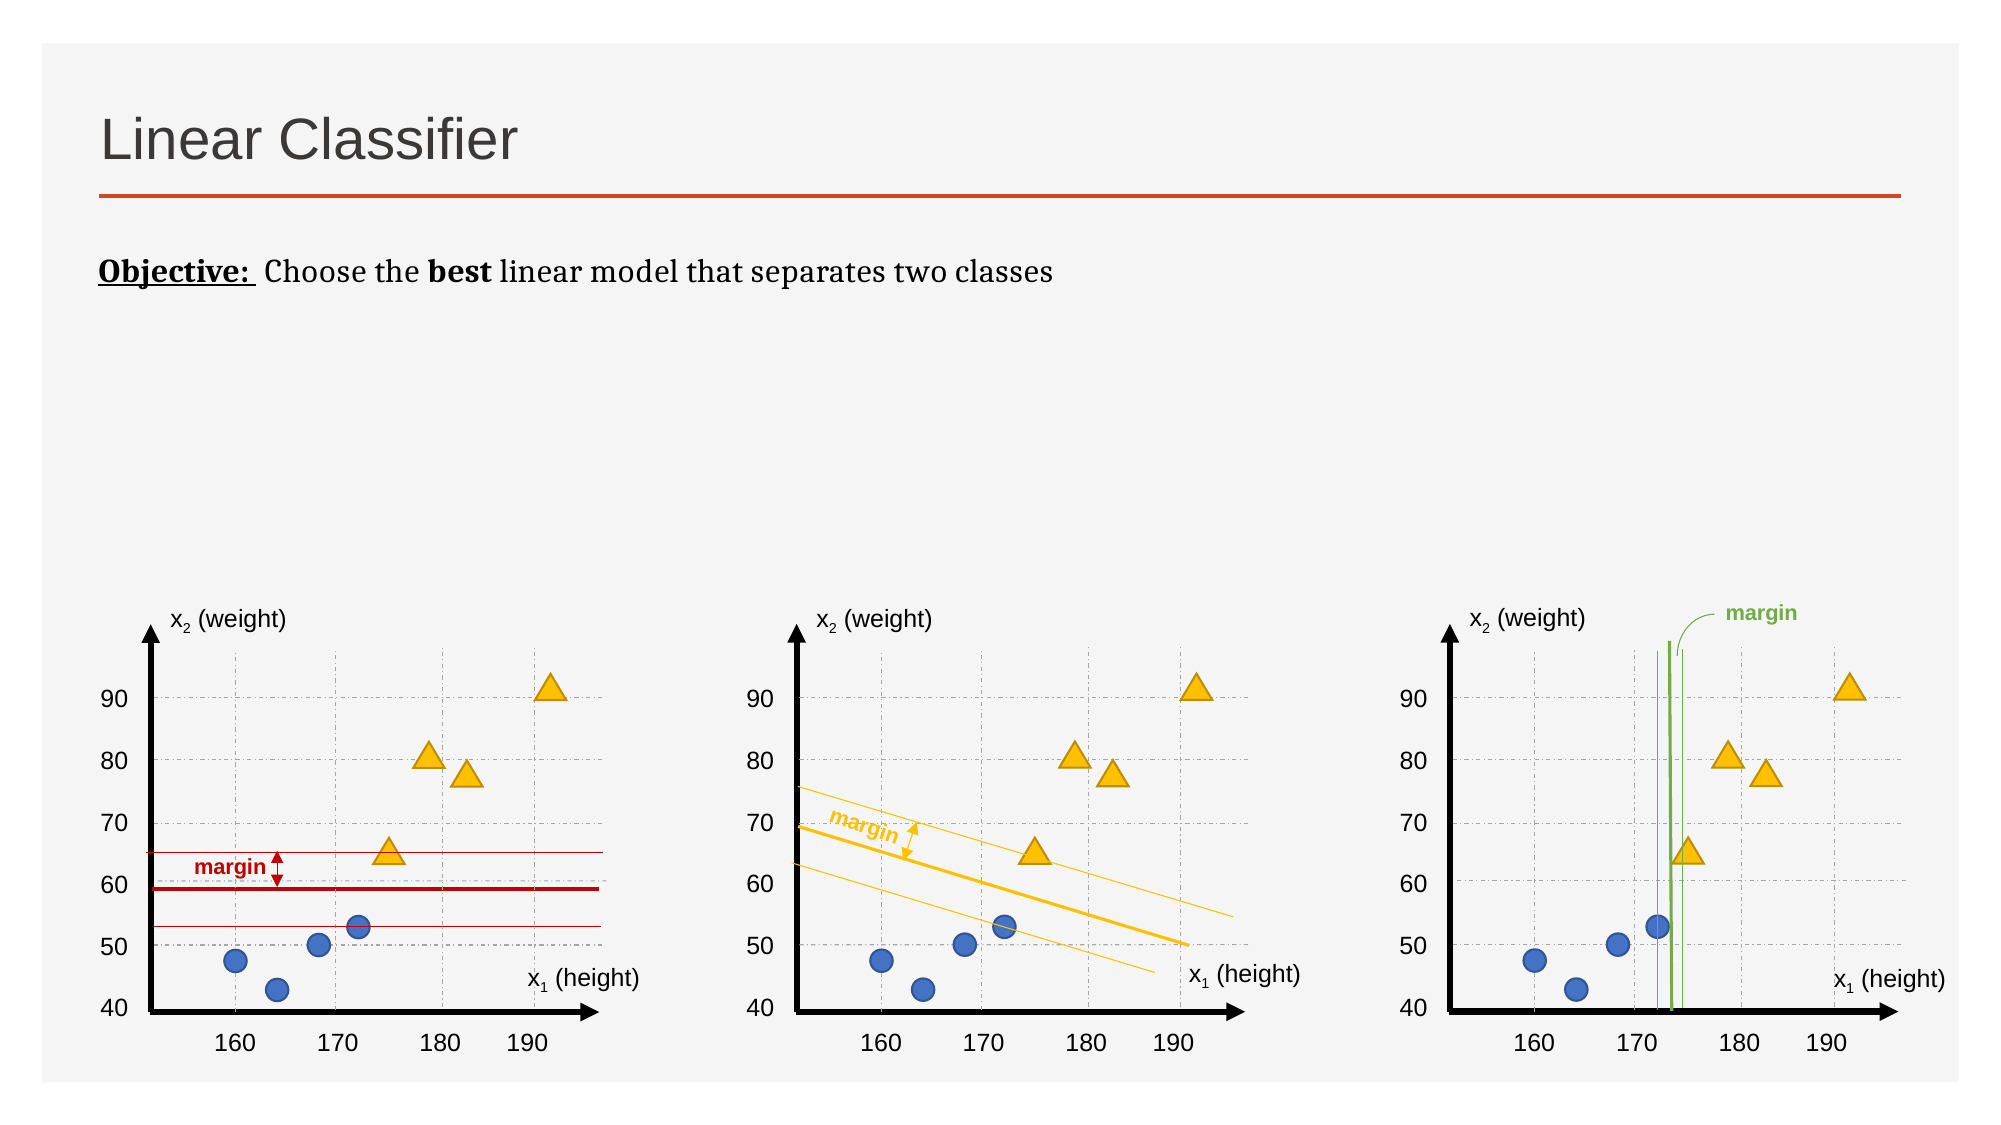

# Linear Classifier
Objective:  Choose the best linear model that separates two classes
margin
x2 (weight)
x2 (weight)
x2 (weight)

90
90
90
80
80
80

70
70
70
margin

margin
60
60
60

50
50
50

x1 (height)
x1 (height)
x1 (height)

40
40
40
190
180
190
160
170
180
160
170
190
180
160
170